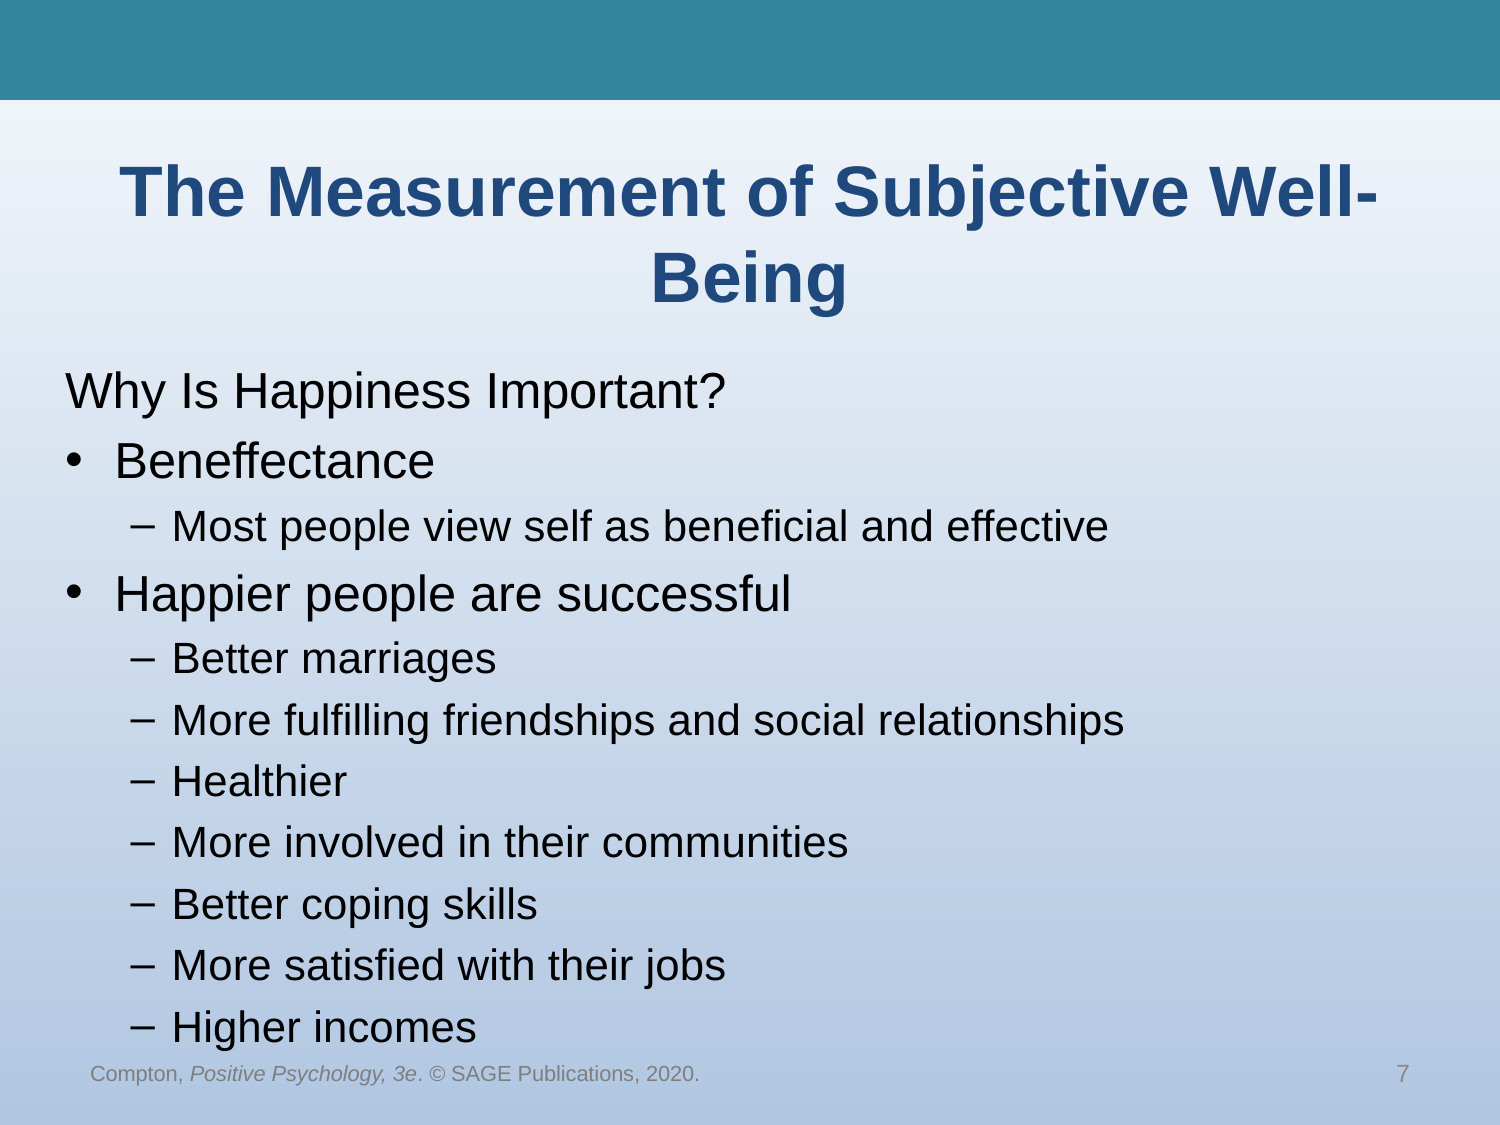

# The Measurement of Subjective Well-Being
Why Is Happiness Important?
Beneffectance
Most people view self as beneficial and effective
Happier people are successful
Better marriages
More fulfilling friendships and social relationships
Healthier
More involved in their communities
Better coping skills
More satisfied with their jobs
Higher incomes
Compton, Positive Psychology, 3e. © SAGE Publications, 2020.
7